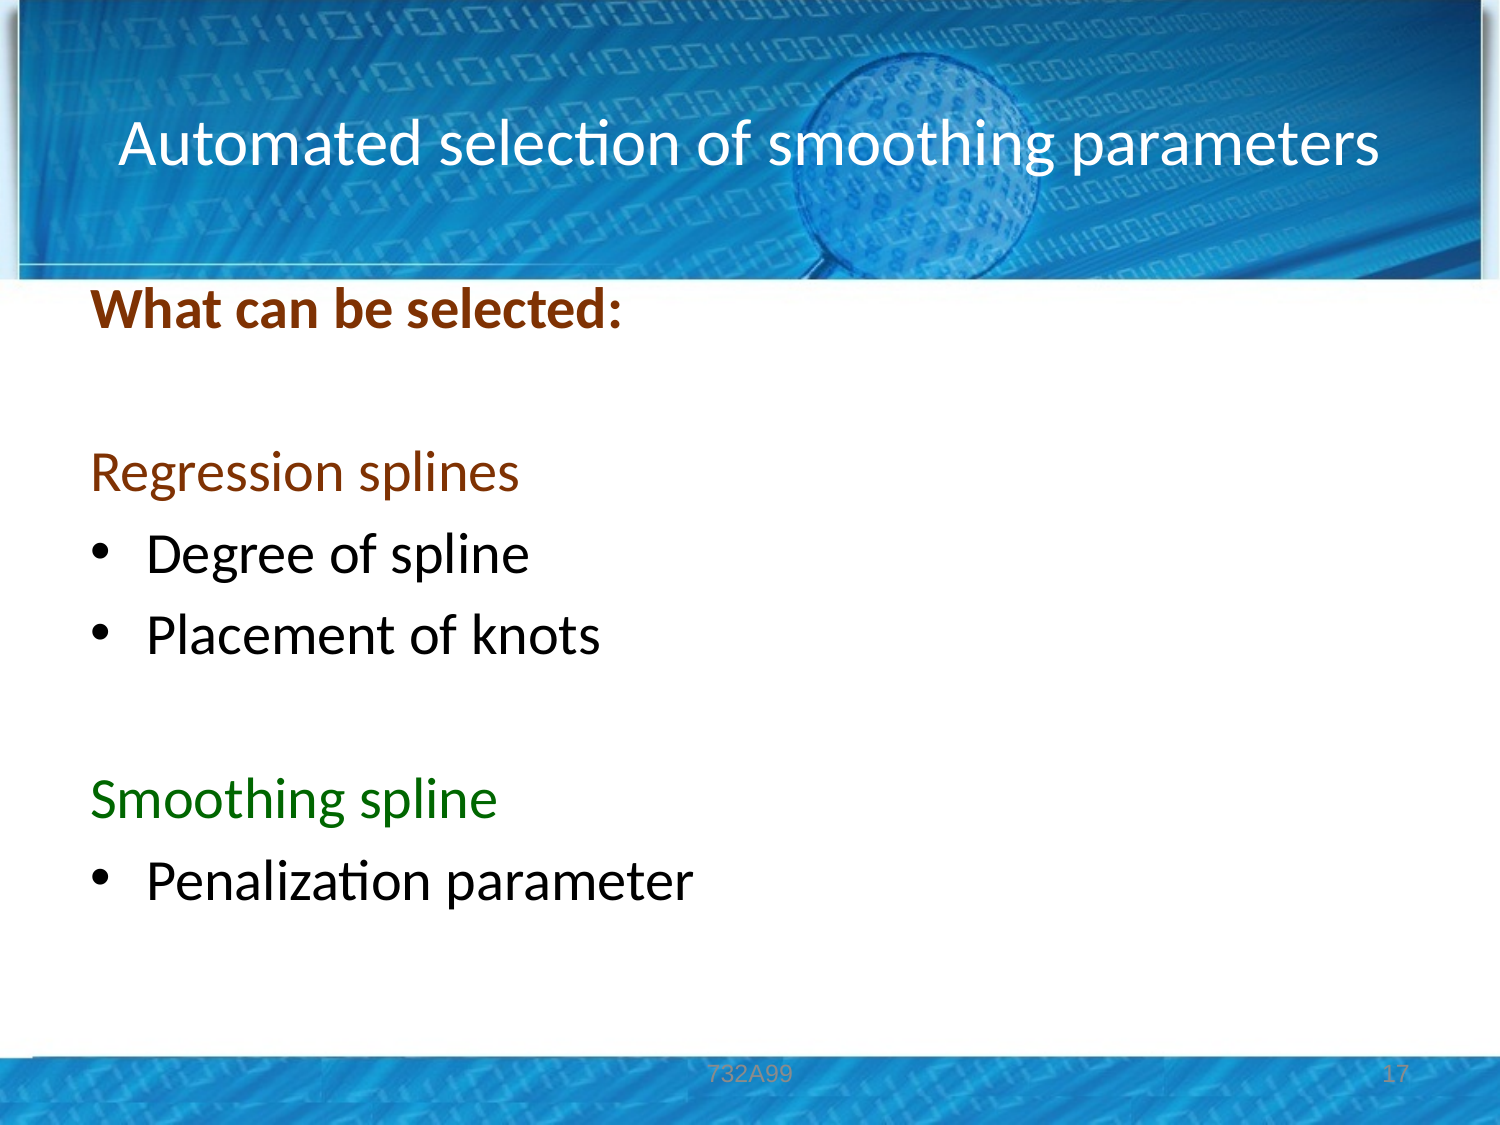

# Automated selection of smoothing parameters
What can be selected:

Regression splines
Degree of spline
Placement of knots

Smoothing spline
Penalization parameter
732A99
17